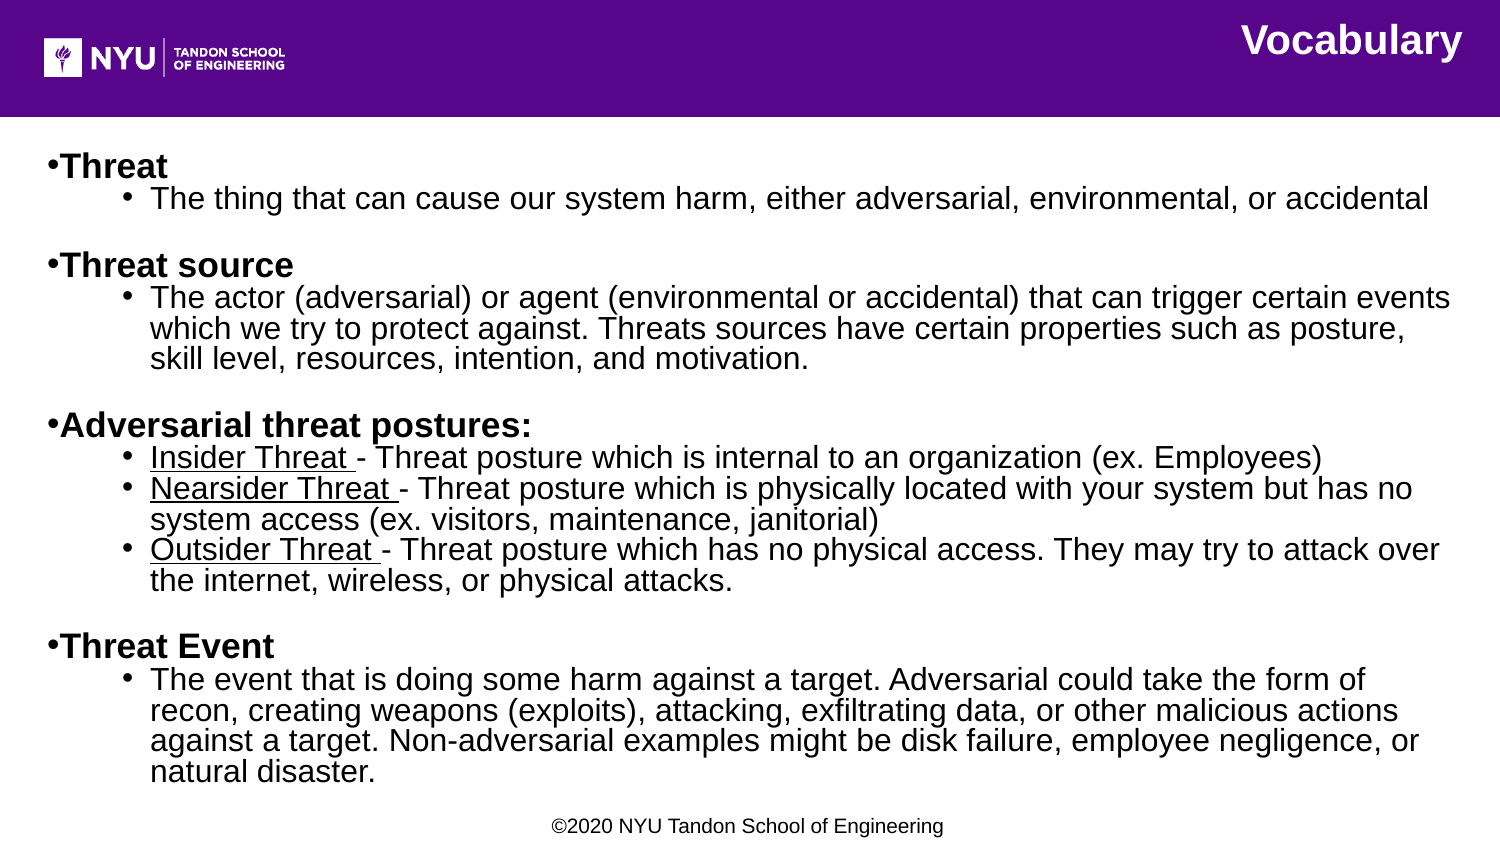

Vocabulary
Threat
The thing that can cause our system harm, either adversarial, environmental, or accidental

Threat source
The actor (adversarial) or agent (environmental or accidental) that can trigger certain events which we try to protect against. Threats sources have certain properties such as posture, skill level, resources, intention, and motivation.

Adversarial threat postures:
Insider Threat - Threat posture which is internal to an organization (ex. Employees)
Nearsider Threat - Threat posture which is physically located with your system but has no system access (ex. visitors, maintenance, janitorial)
Outsider Threat - Threat posture which has no physical access. They may try to attack over the internet, wireless, or physical attacks.

Threat Event
The event that is doing some harm against a target. Adversarial could take the form of recon, creating weapons (exploits), attacking, exfiltrating data, or other malicious actions against a target. Non-adversarial examples might be disk failure, employee negligence, or natural disaster.